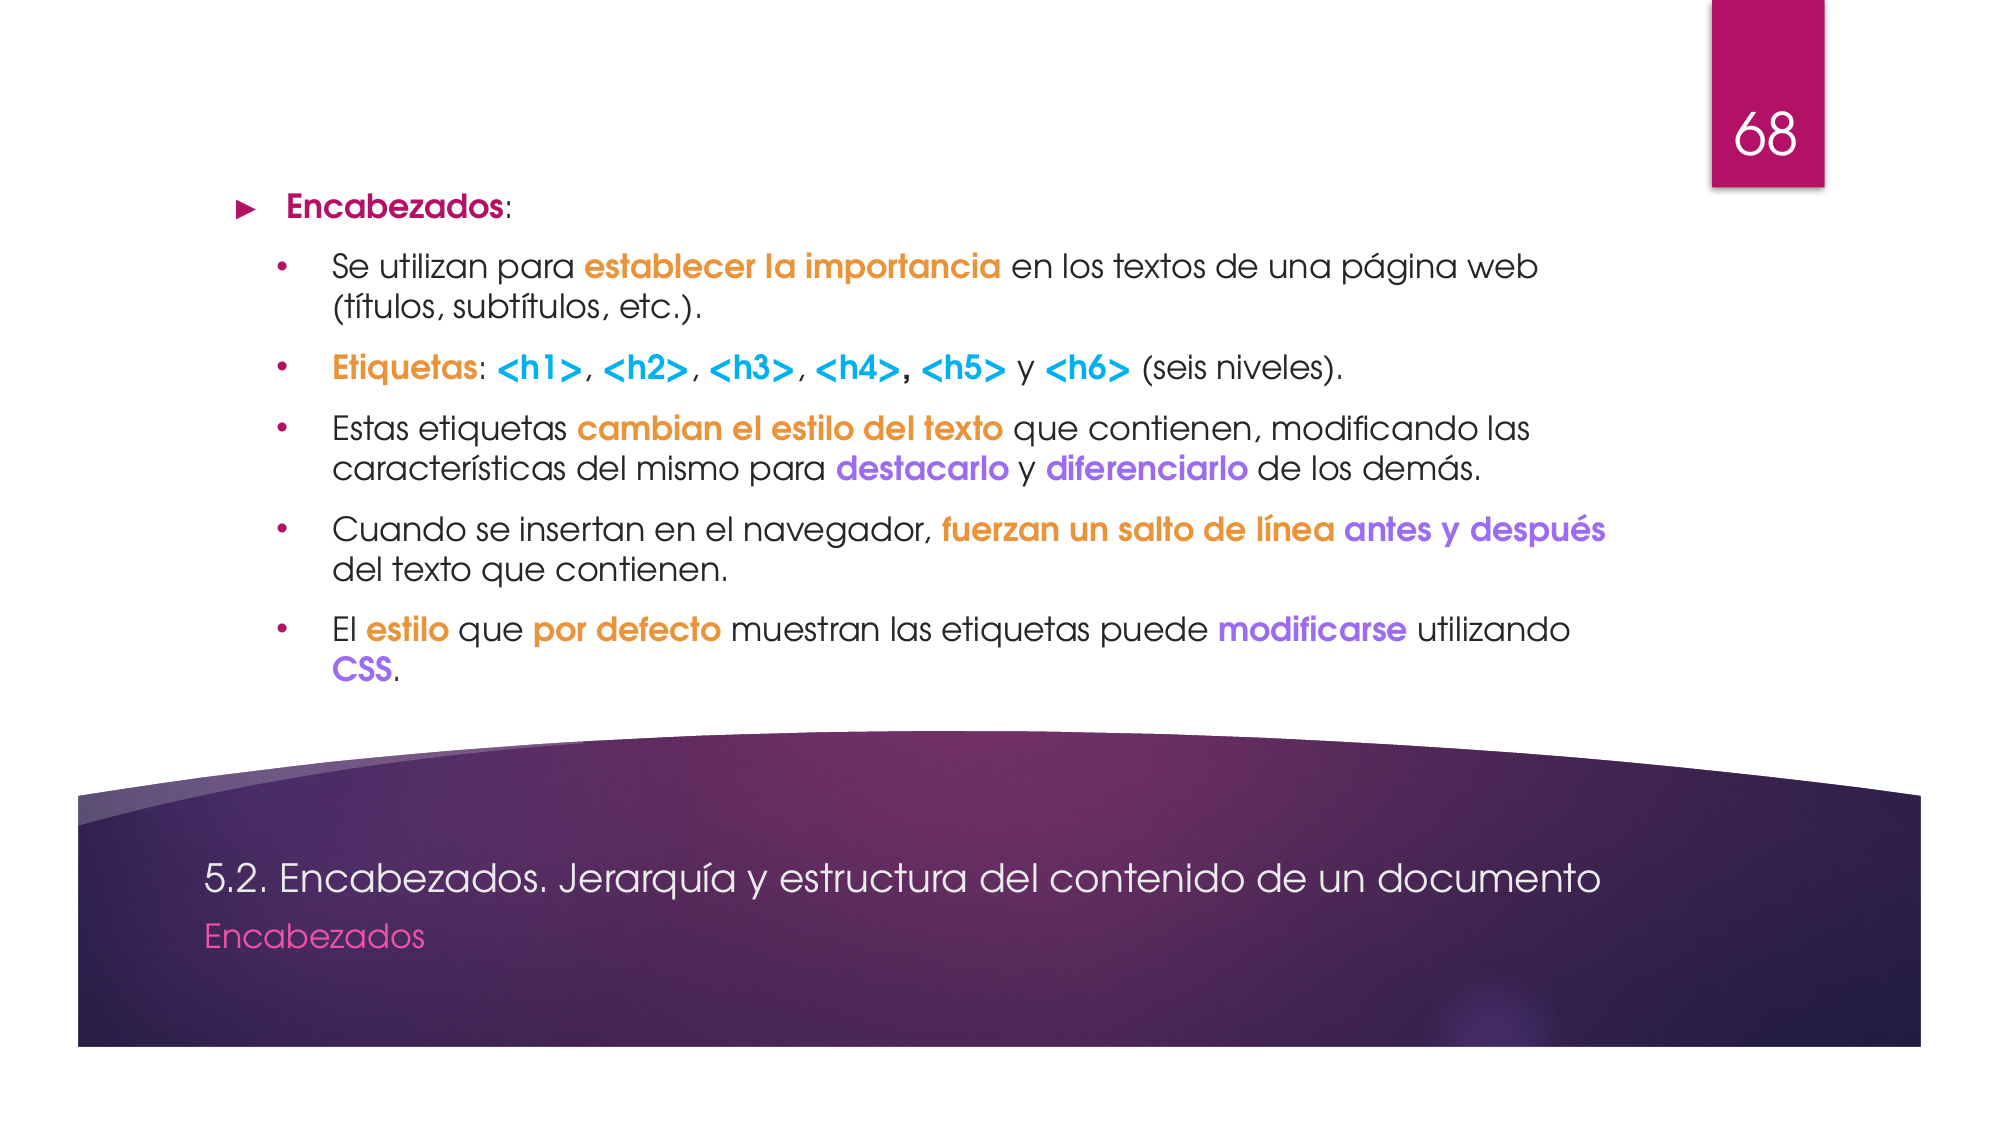

68
Encabezados:
Se utilizan para establecer la importancia en los textos de una página web (títulos, subtítulos, etc.).
Etiquetas: <h1>, <h2>, <h3>, <h4>, <h5> y <h6> (seis niveles).
Estas etiquetas cambian el estilo del texto que contienen, modificando las características del mismo para destacarlo y diferenciarlo de los demás.
Cuando se insertan en el navegador, fuerzan un salto de línea antes y después del texto que contienen.
El estilo que por defecto muestran las etiquetas puede modificarse utilizando CSS.

# 5.2. Encabezados. Jerarquía y estructura del contenido de un documento
Encabezados